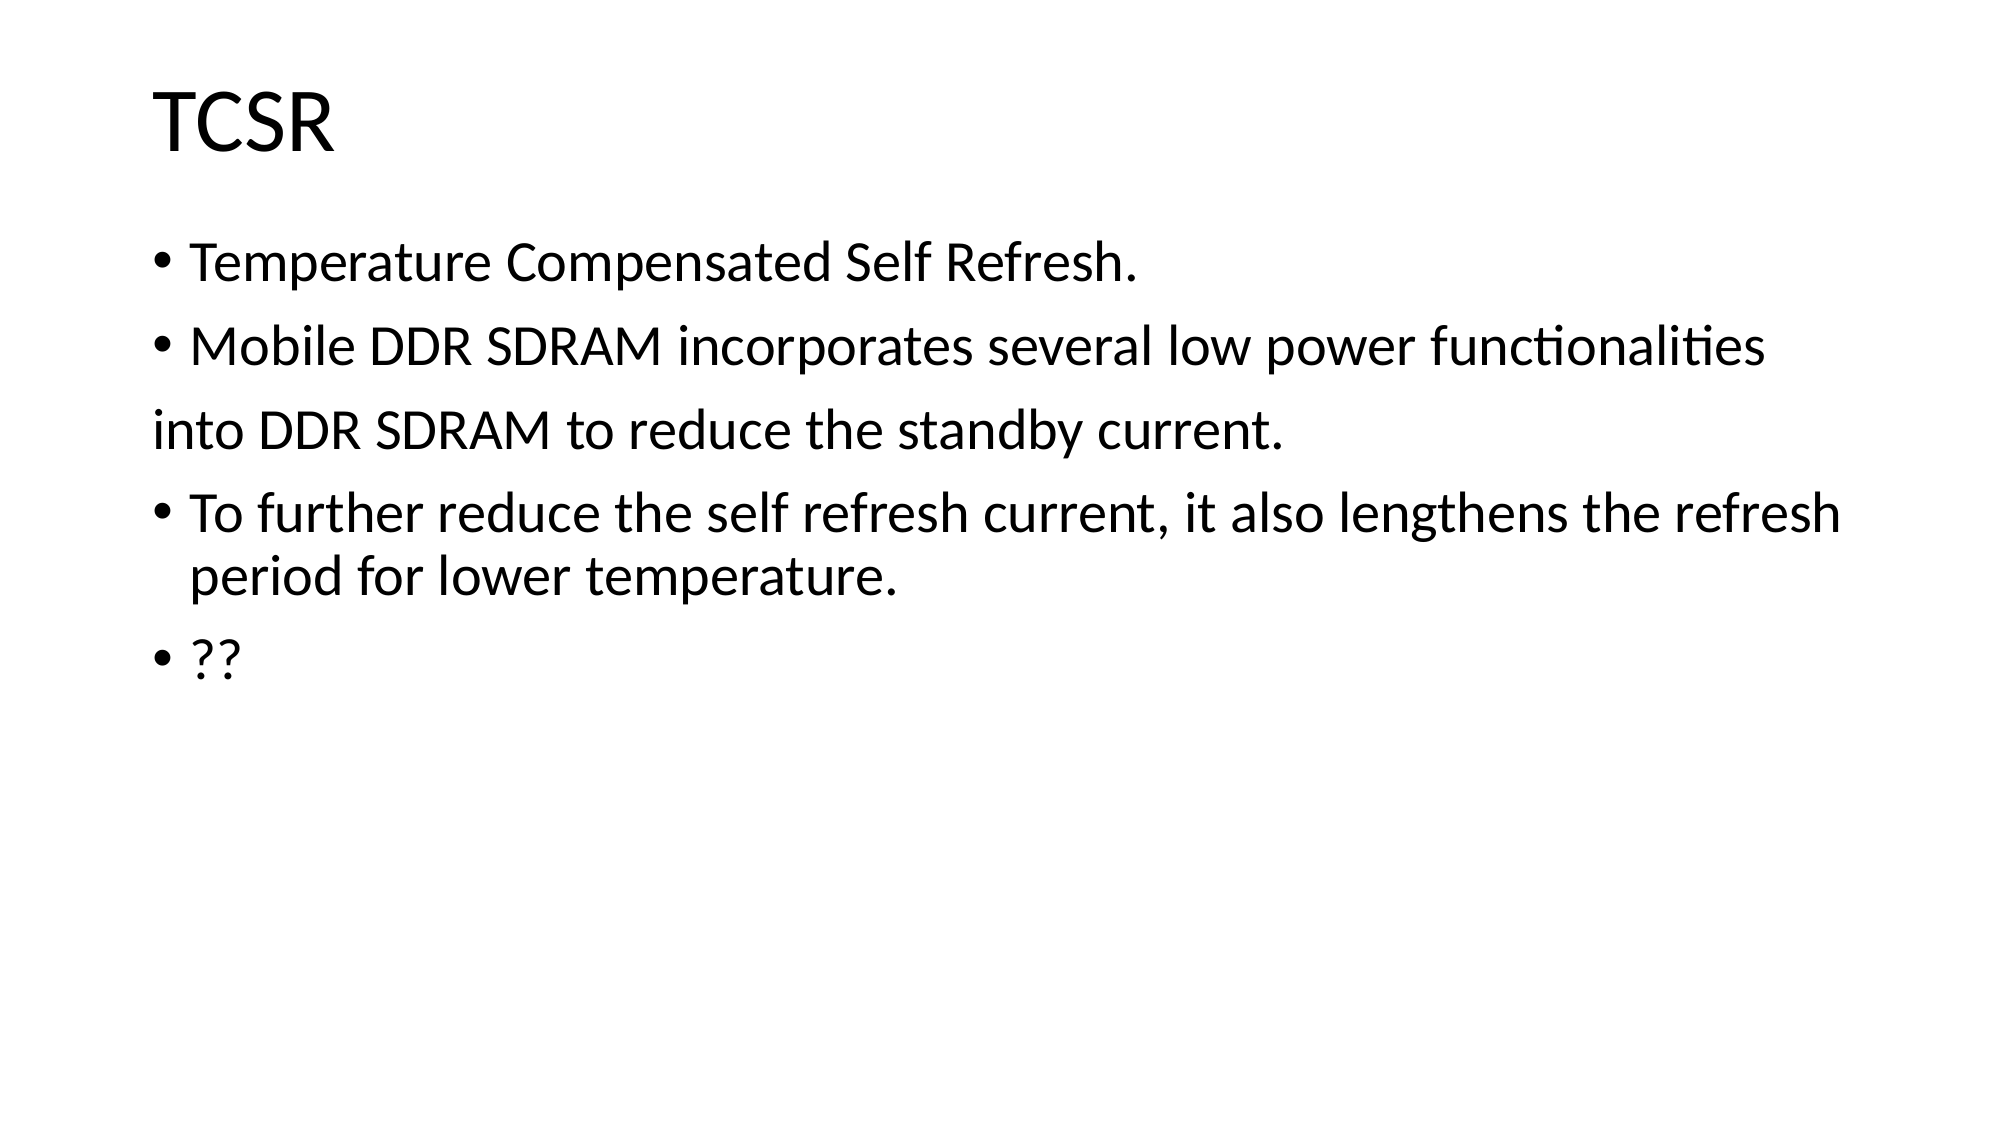

# TCSR
Temperature Compensated Self Refresh.
Mobile DDR SDRAM incorporates several low power functionalities
into DDR SDRAM to reduce the standby current.
To further reduce the self refresh current, it also lengthens the refresh period for lower temperature.
??